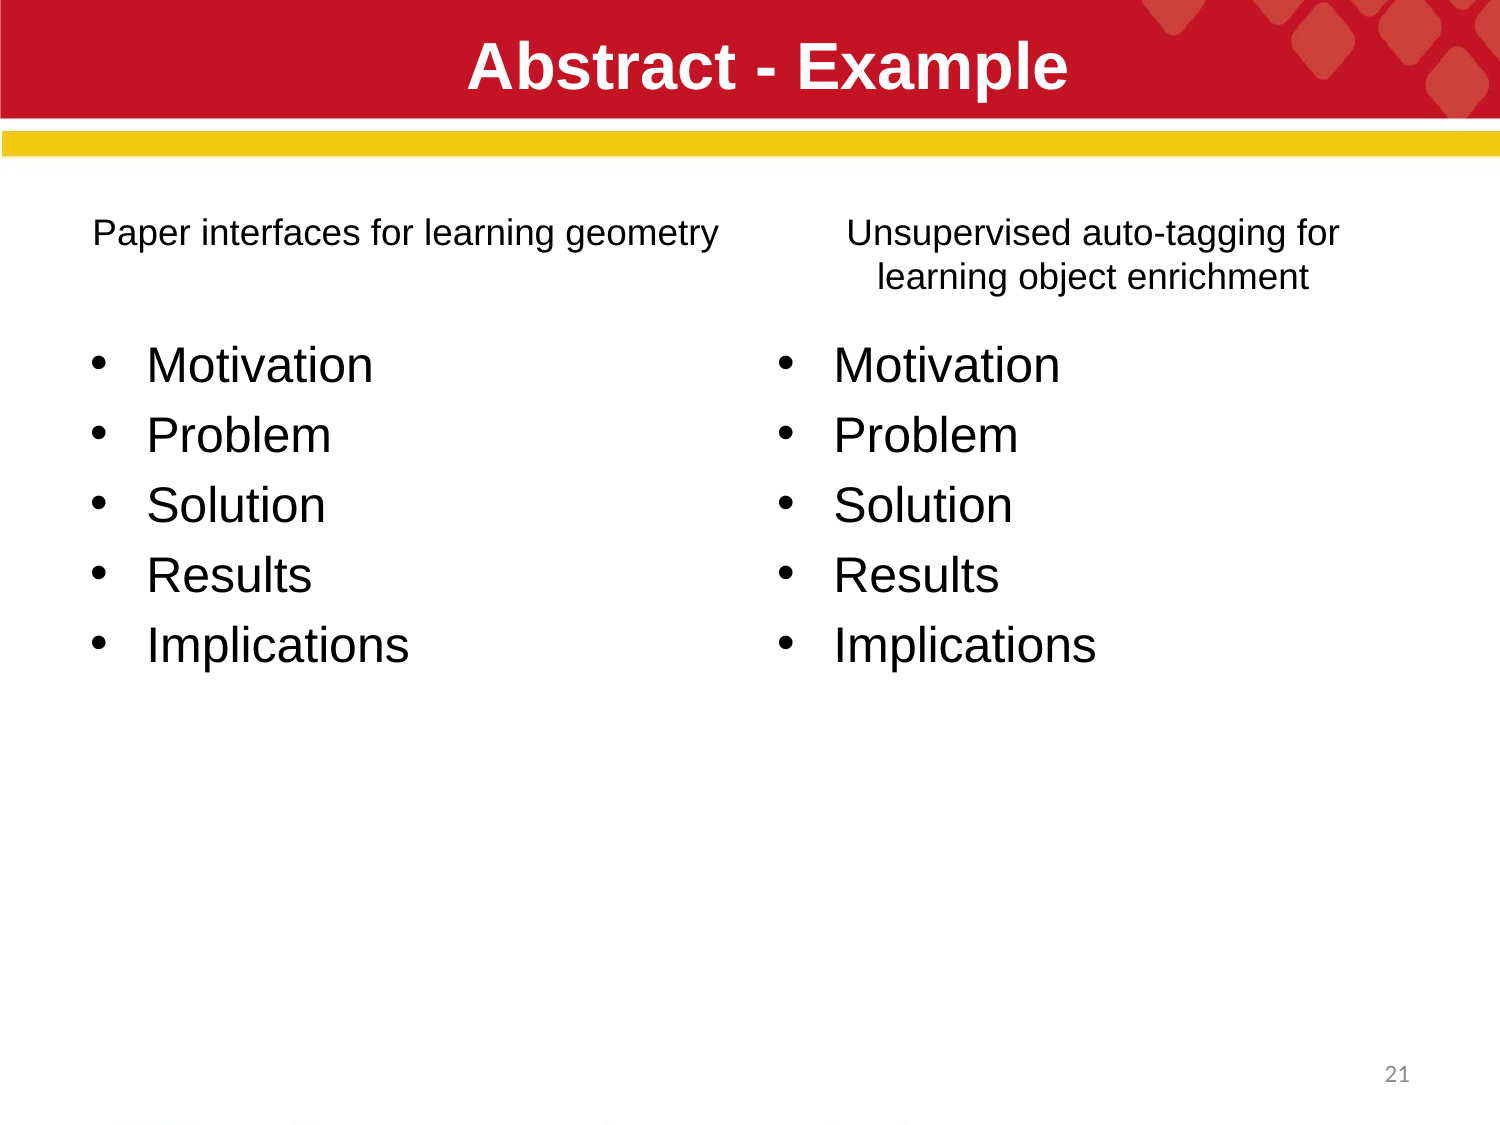

# Abstract - Example
Paper interfaces for learning geometry
Unsupervised auto-tagging for learning object enrichment
Motivation
Problem
Solution
Results
Implications
Motivation
Problem
Solution
Results
Implications

21